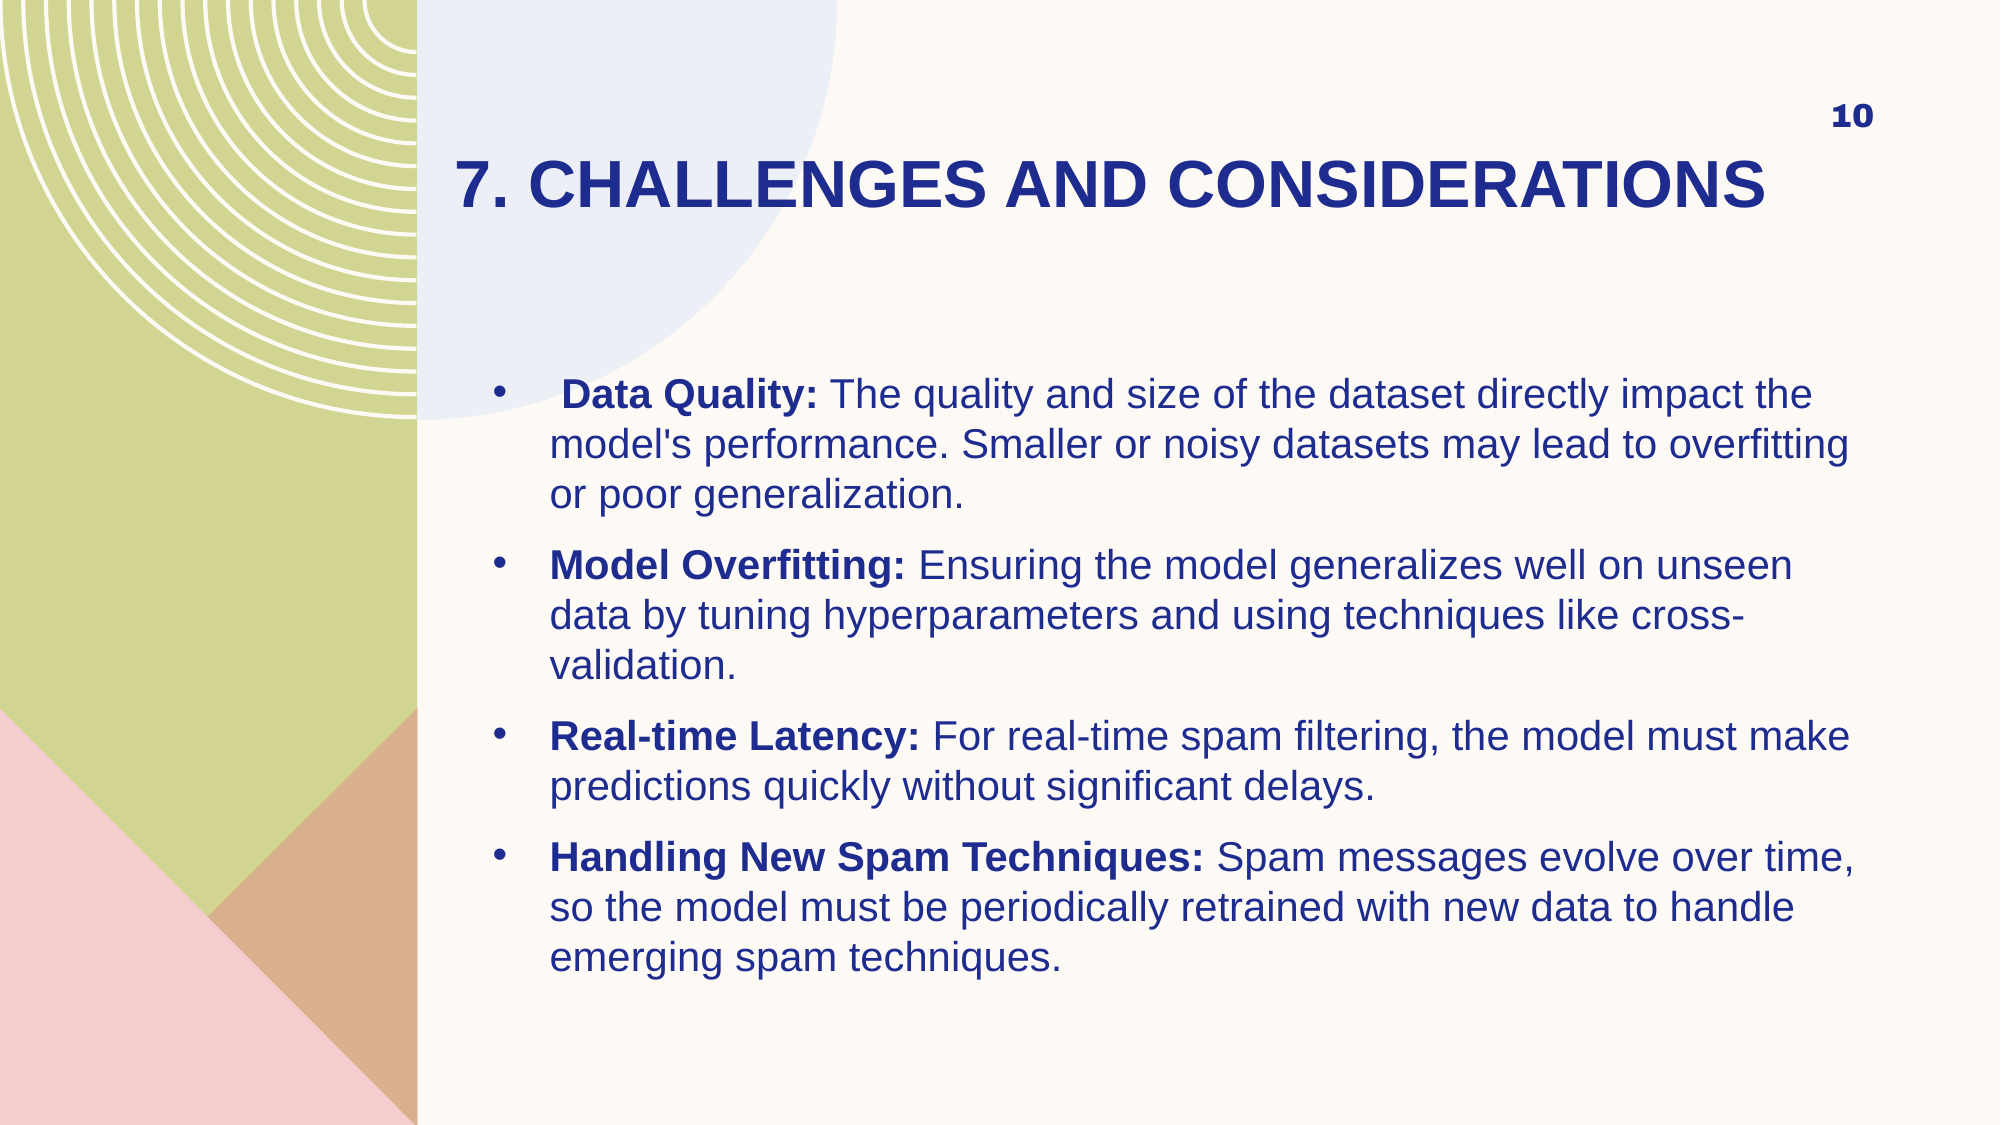

# 7. Challenges and Considerations
10
 Data Quality: The quality and size of the dataset directly impact the model's performance. Smaller or noisy datasets may lead to overfitting or poor generalization.
Model Overfitting: Ensuring the model generalizes well on unseen data by tuning hyperparameters and using techniques like cross-validation.
Real-time Latency: For real-time spam filtering, the model must make predictions quickly without significant delays.
Handling New Spam Techniques: Spam messages evolve over time, so the model must be periodically retrained with new data to handle emerging spam techniques.